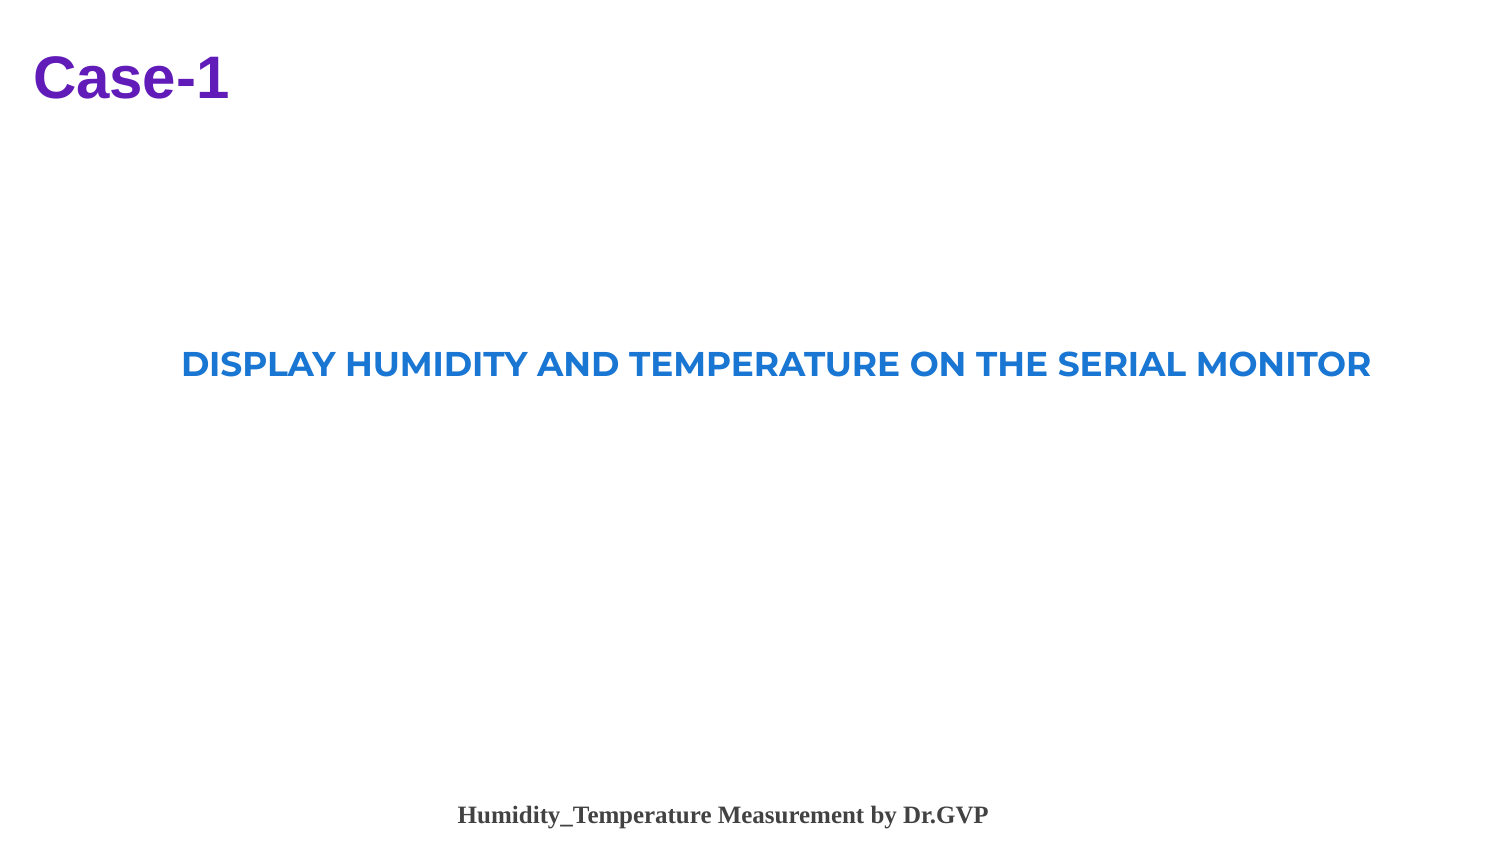

# Case-1
 DISPLAY HUMIDITY AND TEMPERATURE ON THE SERIAL MONITOR

Dr. G. V. Prasanna Anjaneyulu
Humidity_Temperature Measurement by Dr.GVP